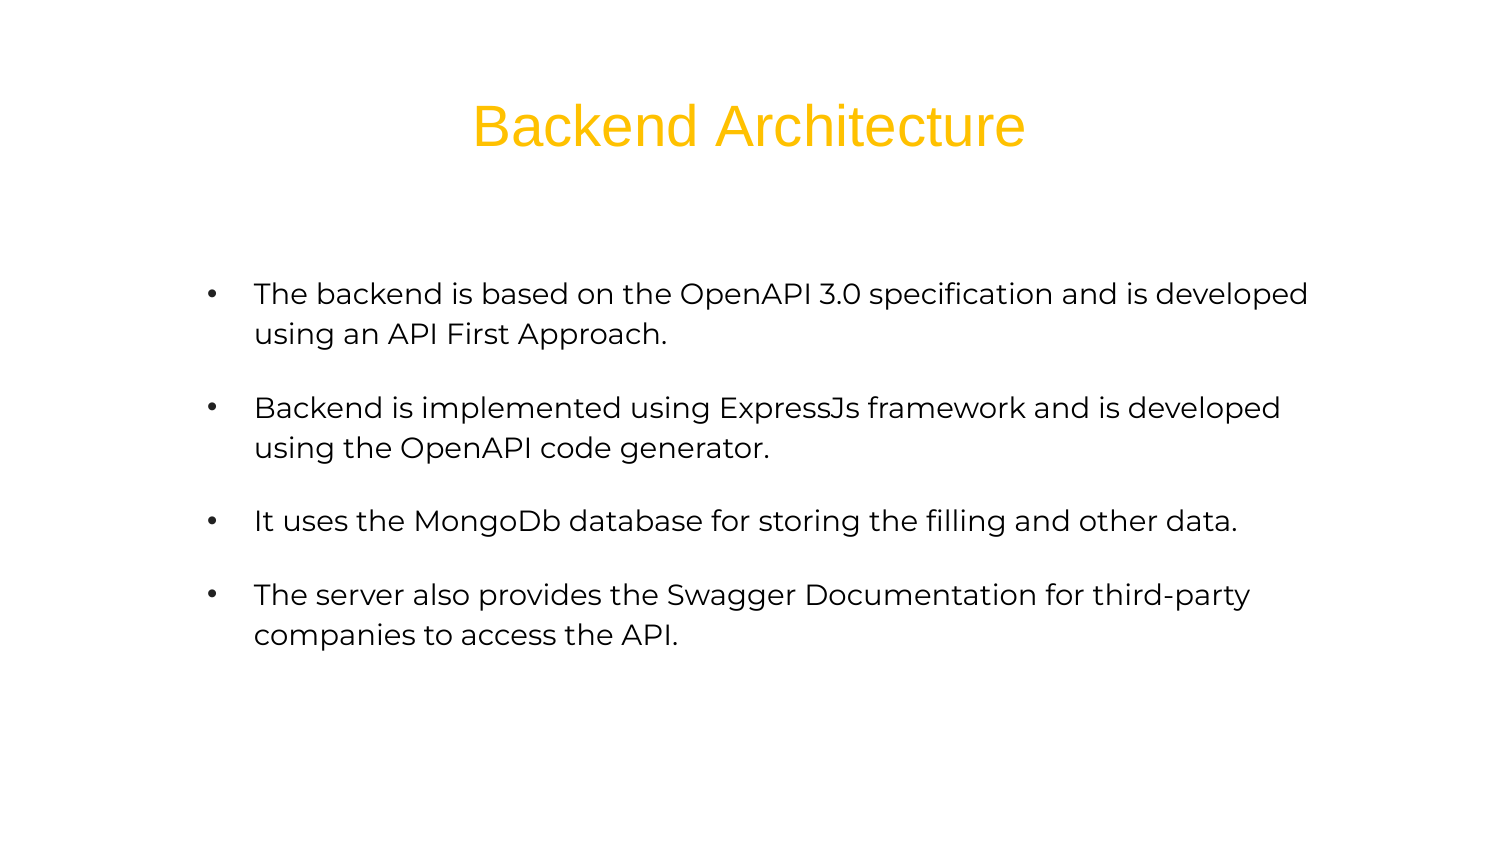

# Backend Architecture

The backend is based on the OpenAPI 3.0 specification and is developed using an API First Approach.
Backend is implemented using ExpressJs framework and is developed using the OpenAPI code generator.
It uses the MongoDb database for storing the filling and other data.
The server also provides the Swagger Documentation for third-party companies to access the API.